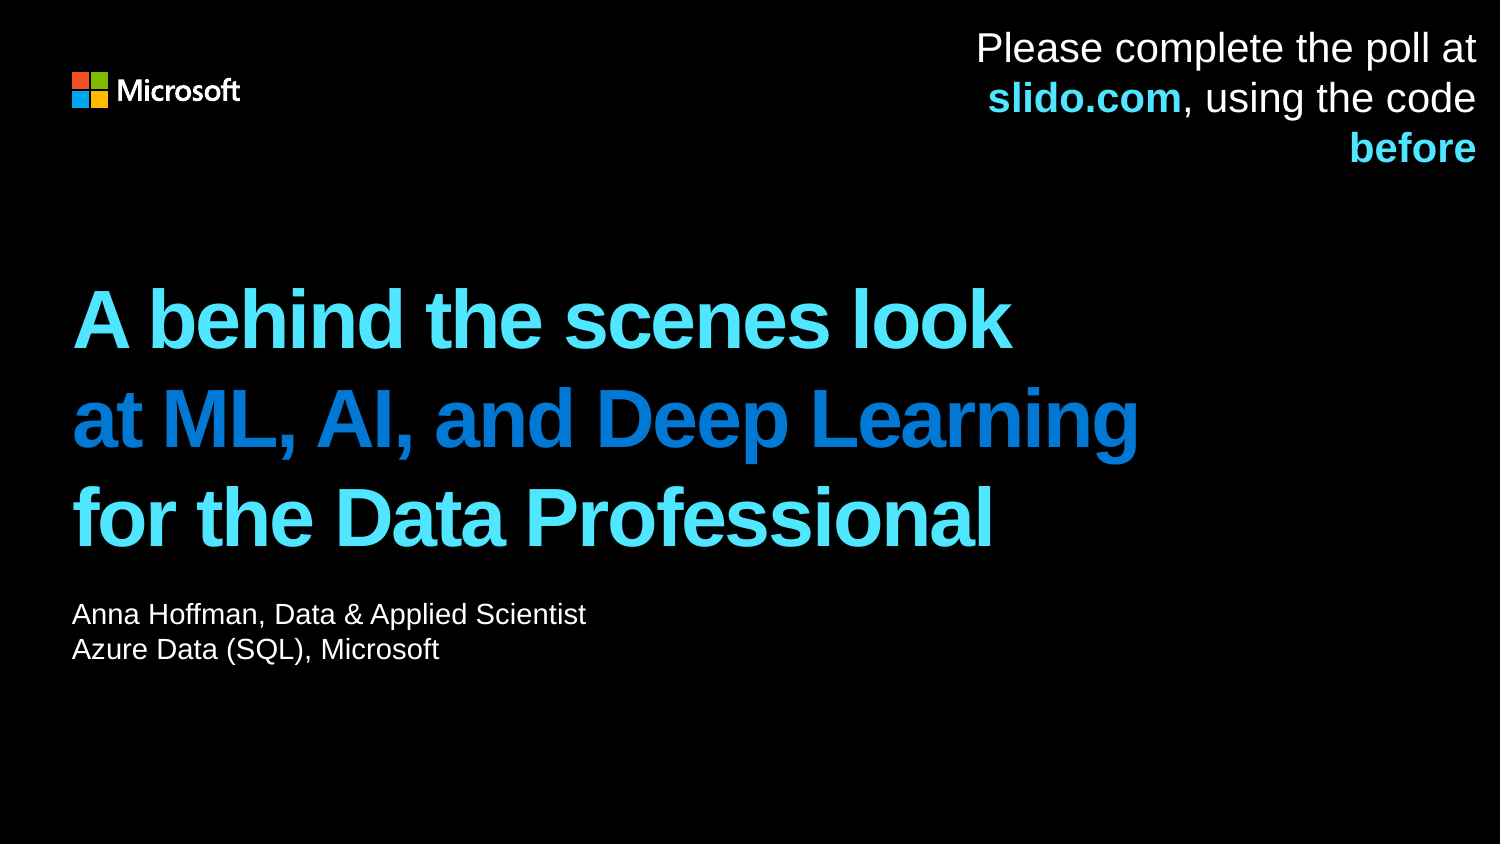

Please complete the poll at slido.com, using the code before
# A behind the scenes look at ML, AI, and Deep Learning for the Data Professional
Anna Hoffman, Data & Applied Scientist
Azure Data (SQL), Microsoft